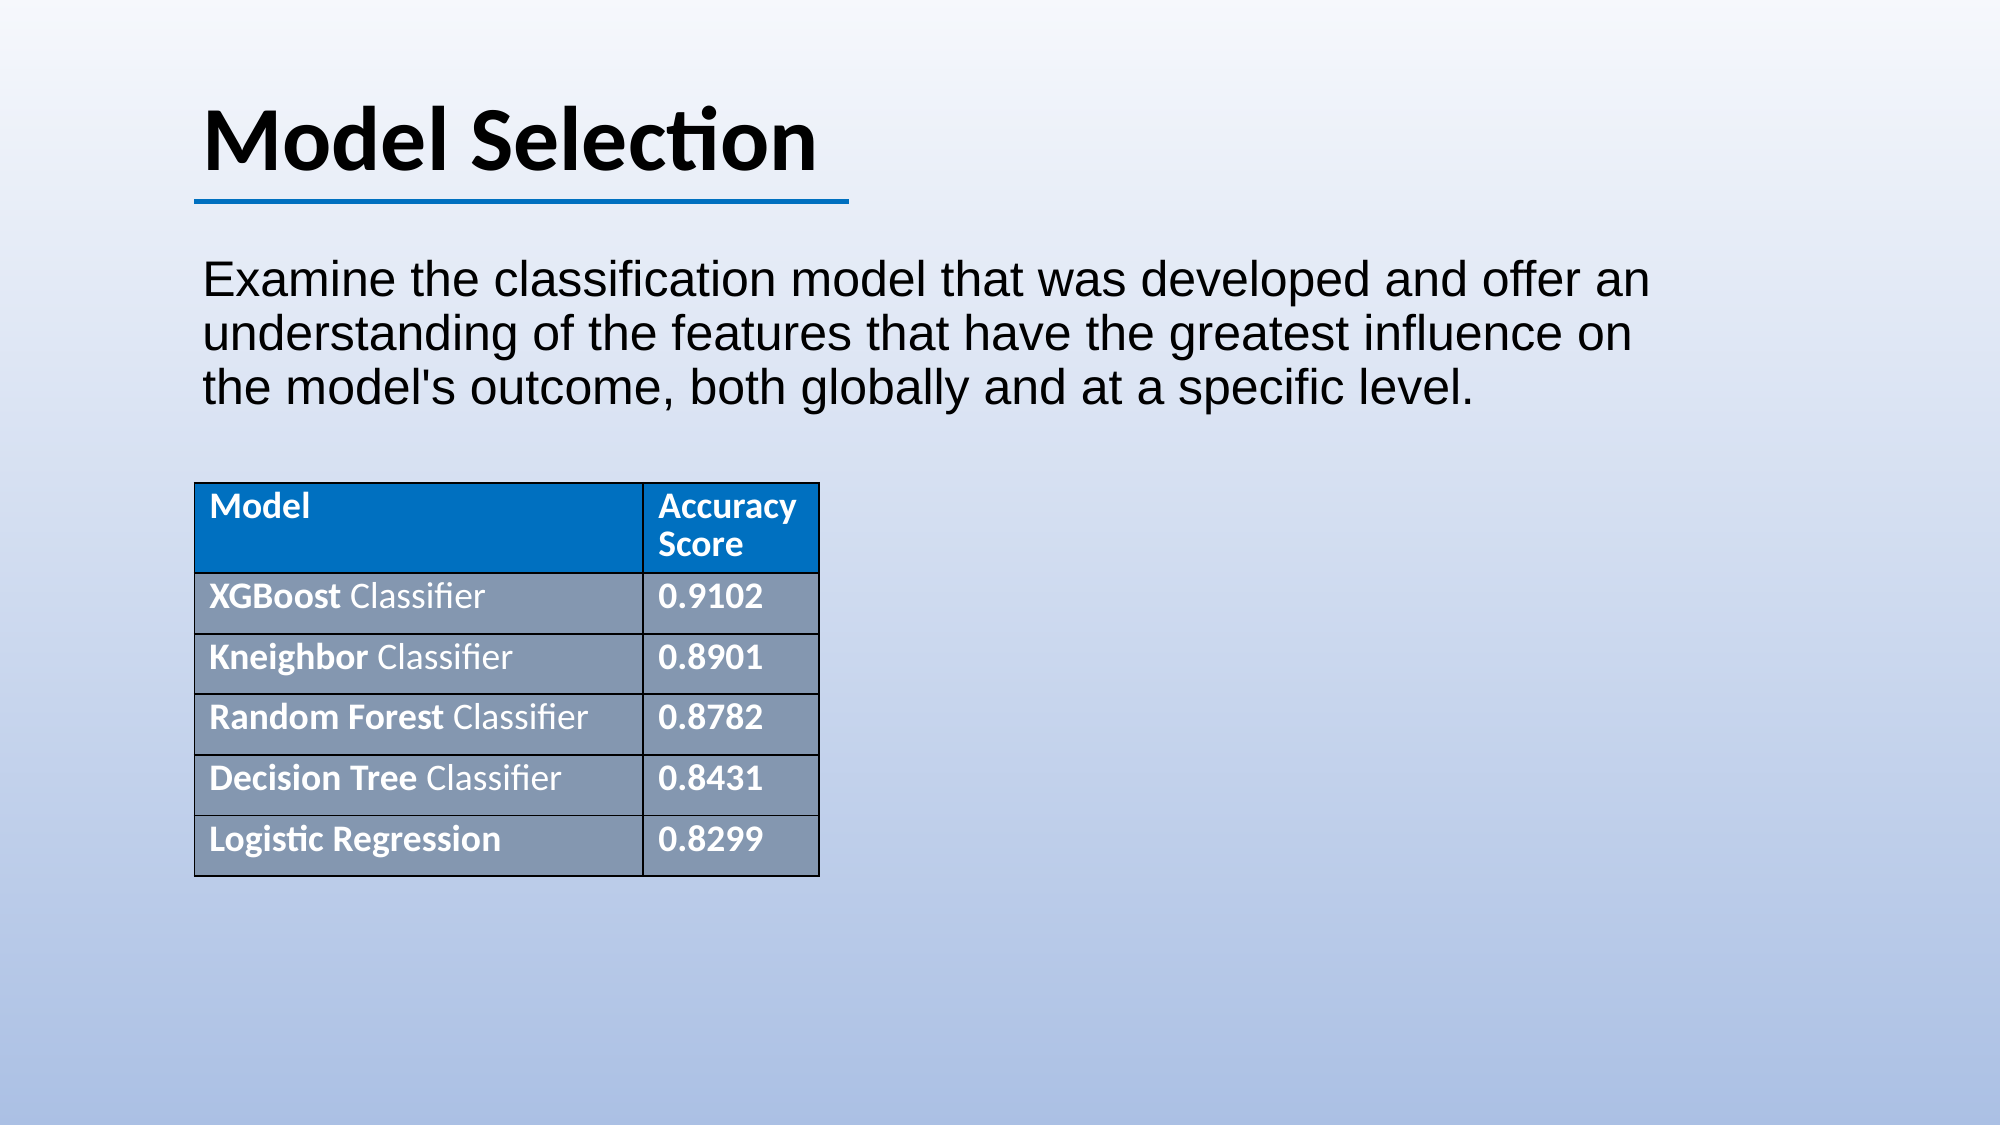

# Model Selection
Examine the classification model that was developed and offer an understanding of the features that have the greatest influence on the model's outcome, both globally and at a specific level.
| Model | Accuracy Score |
| --- | --- |
| XGBoost Classifier | 0.9102 |
| Kneighbor Classifier | 0.8901 |
| Random Forest Classifier | 0.8782 |
| Decision Tree Classifier | 0.8431 |
| Logistic Regression | 0.8299 |